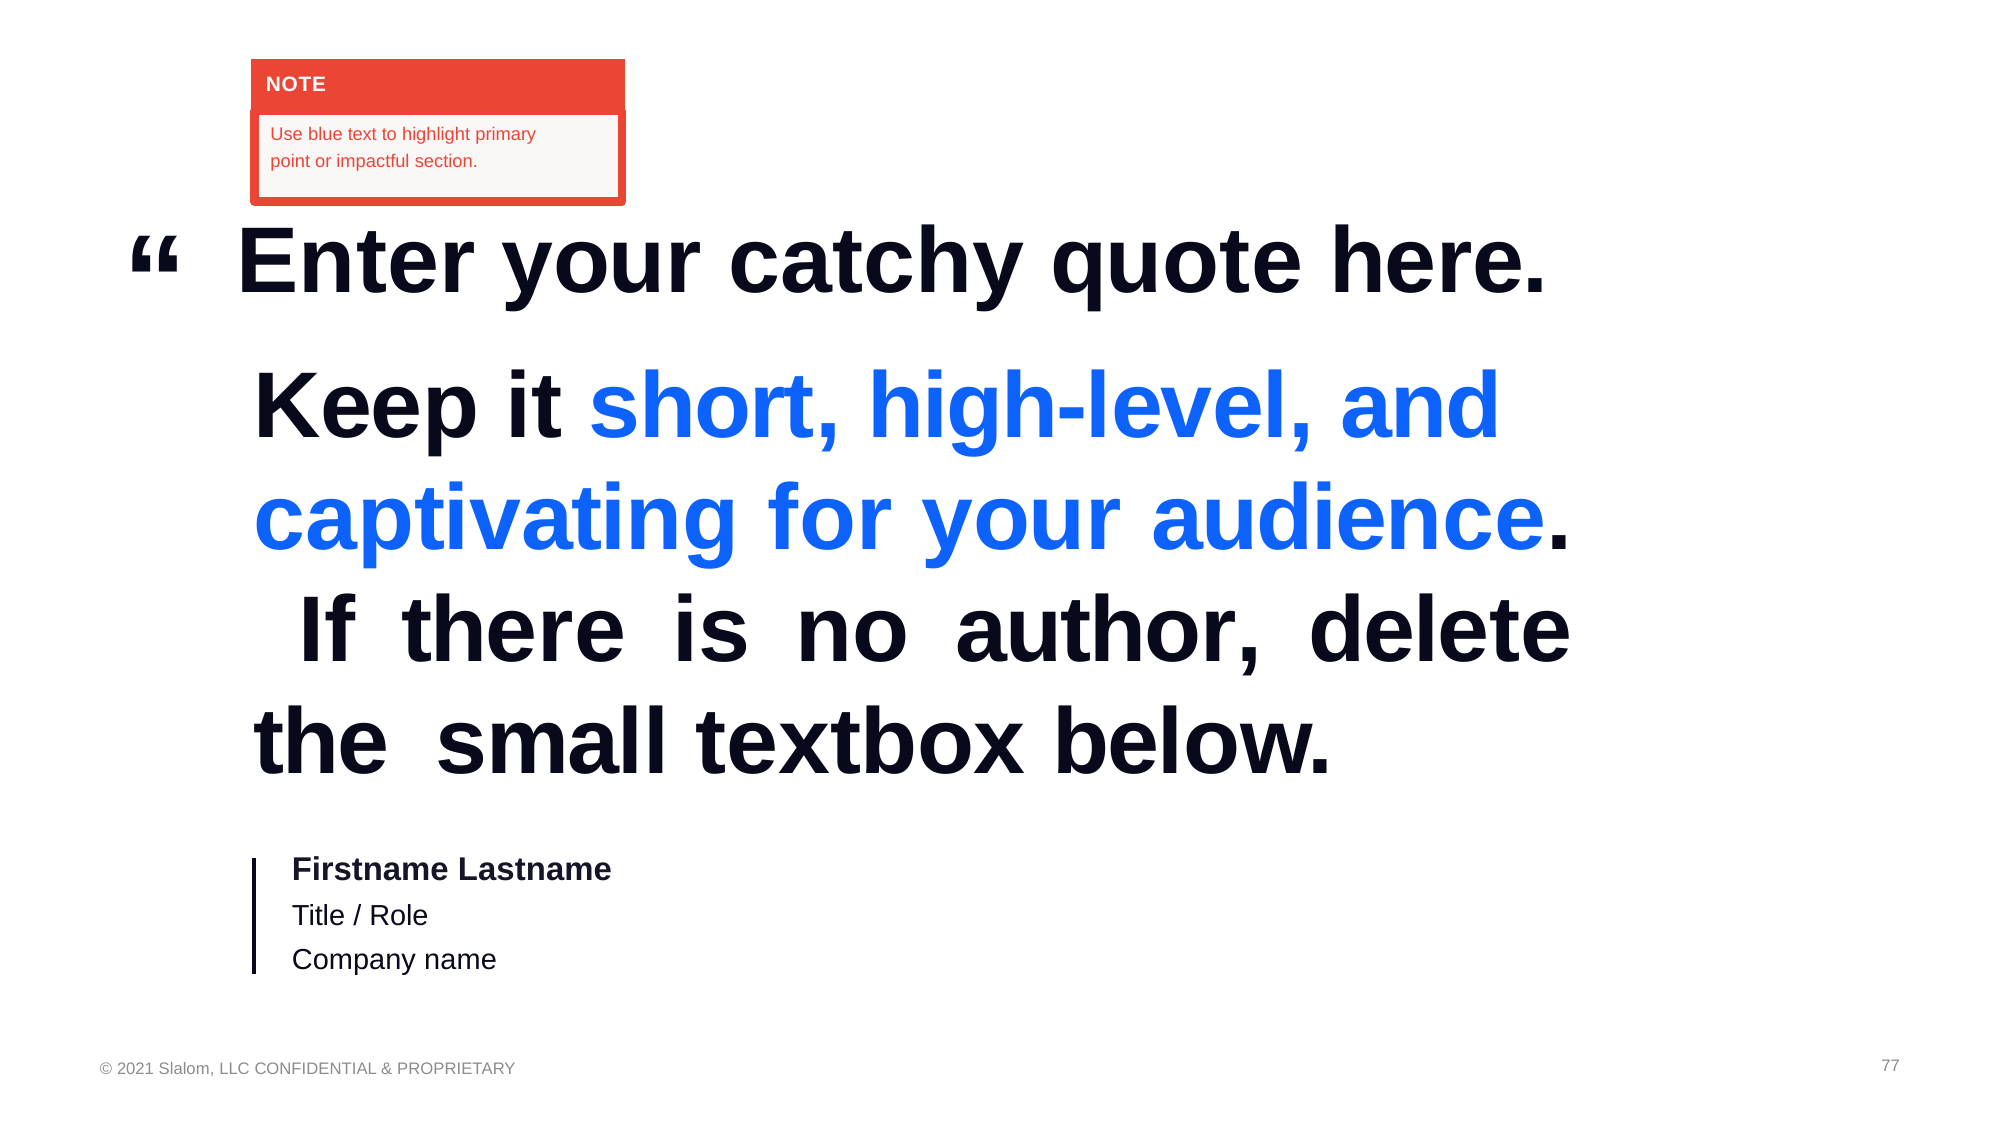

NOTE
Use blue text to highlight primary  point or impactful section.
“ Enter your catchy quote here.
Keep it short, high-level, and
captivating for your audience.  If there is no author, delete the  small textbox below.
Firstname Lastname
Title / Role  Company name

77
© 2021 Slalom, LLC CONFIDENTIAL & PROPRIETARY